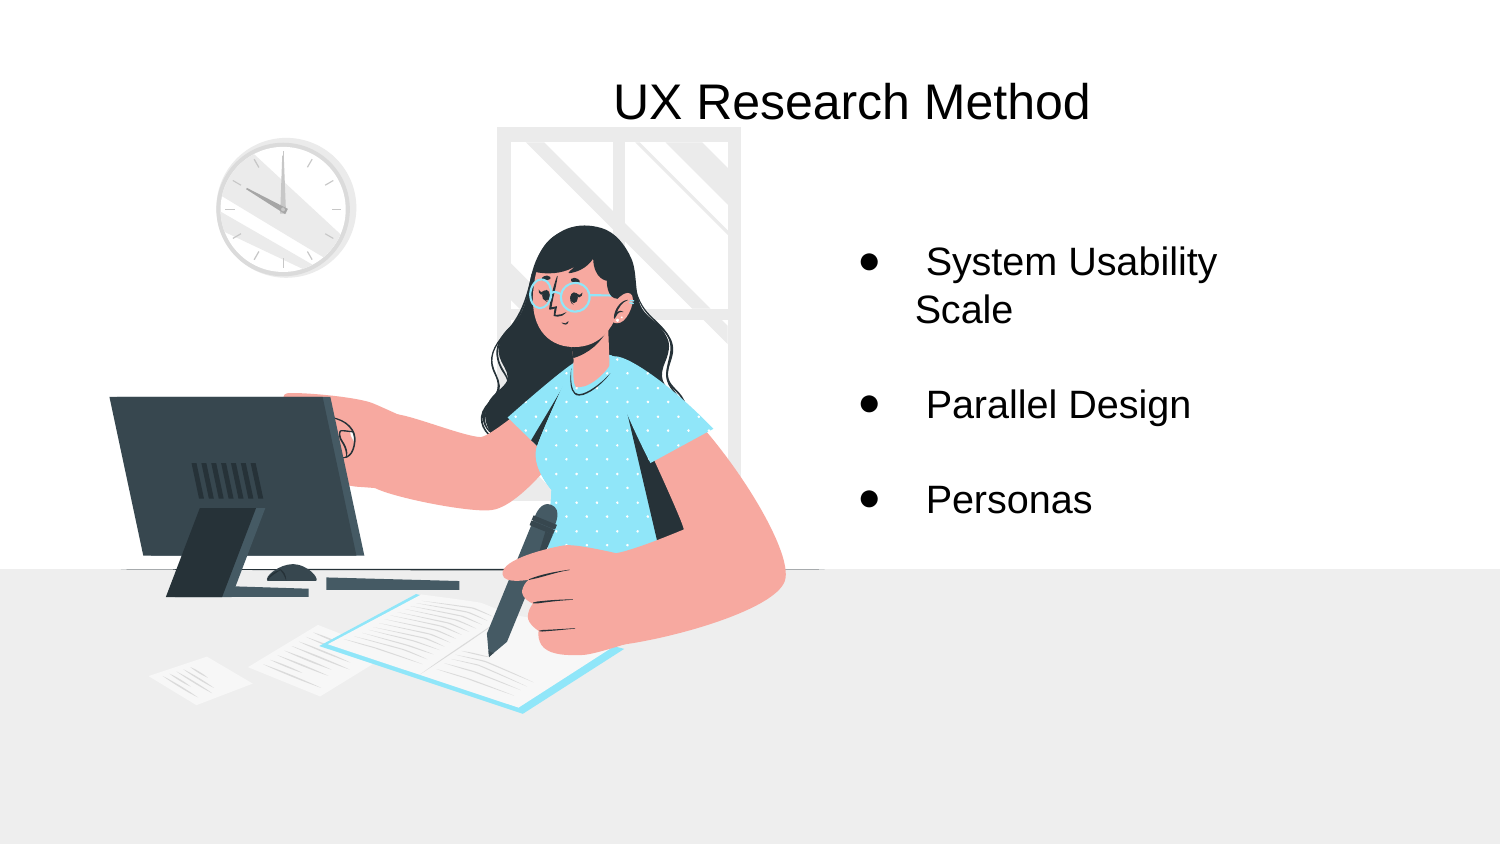

# UX Research Method

 System Usability Scale

 Parallel Design

 Personas